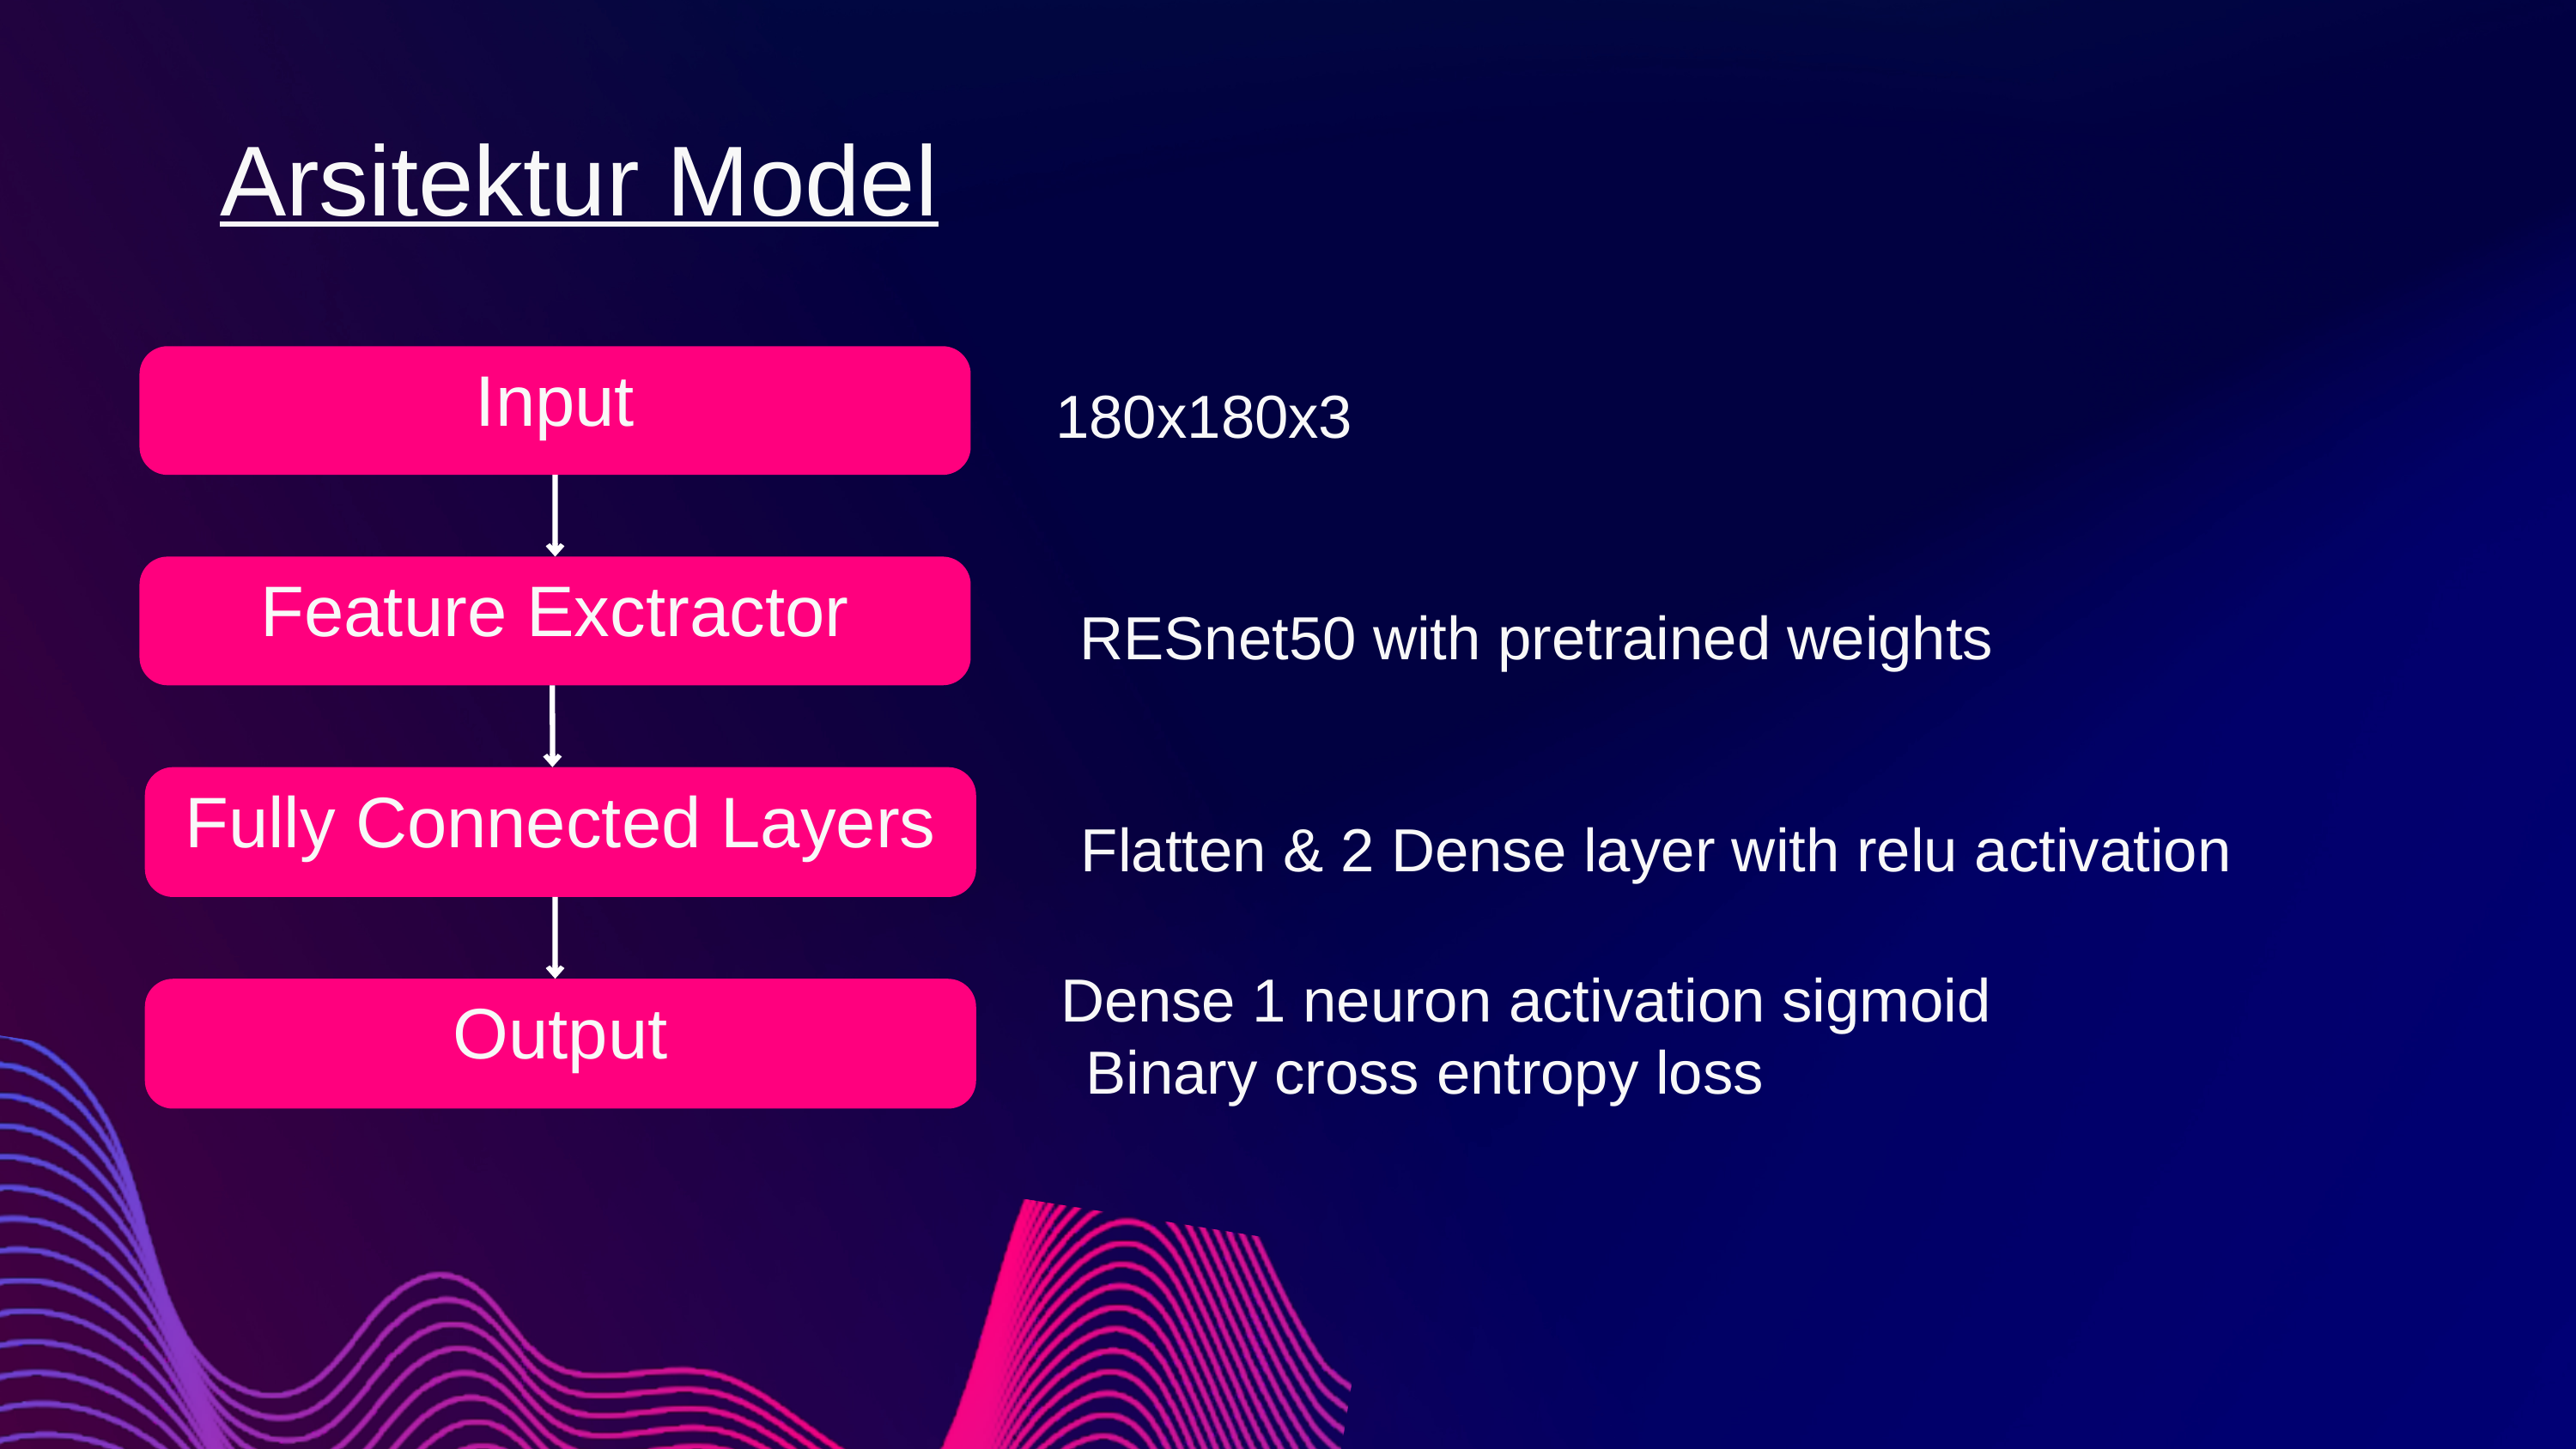

Arsitektur Model

Input
180x180x3

Feature Exctractor
RESnet50 with pretrained weights

Fully Connected Layers
Flatten & 2 Dense layer with relu activation

Dense 1 neuron activation sigmoid

Output
Binary cross entropy loss